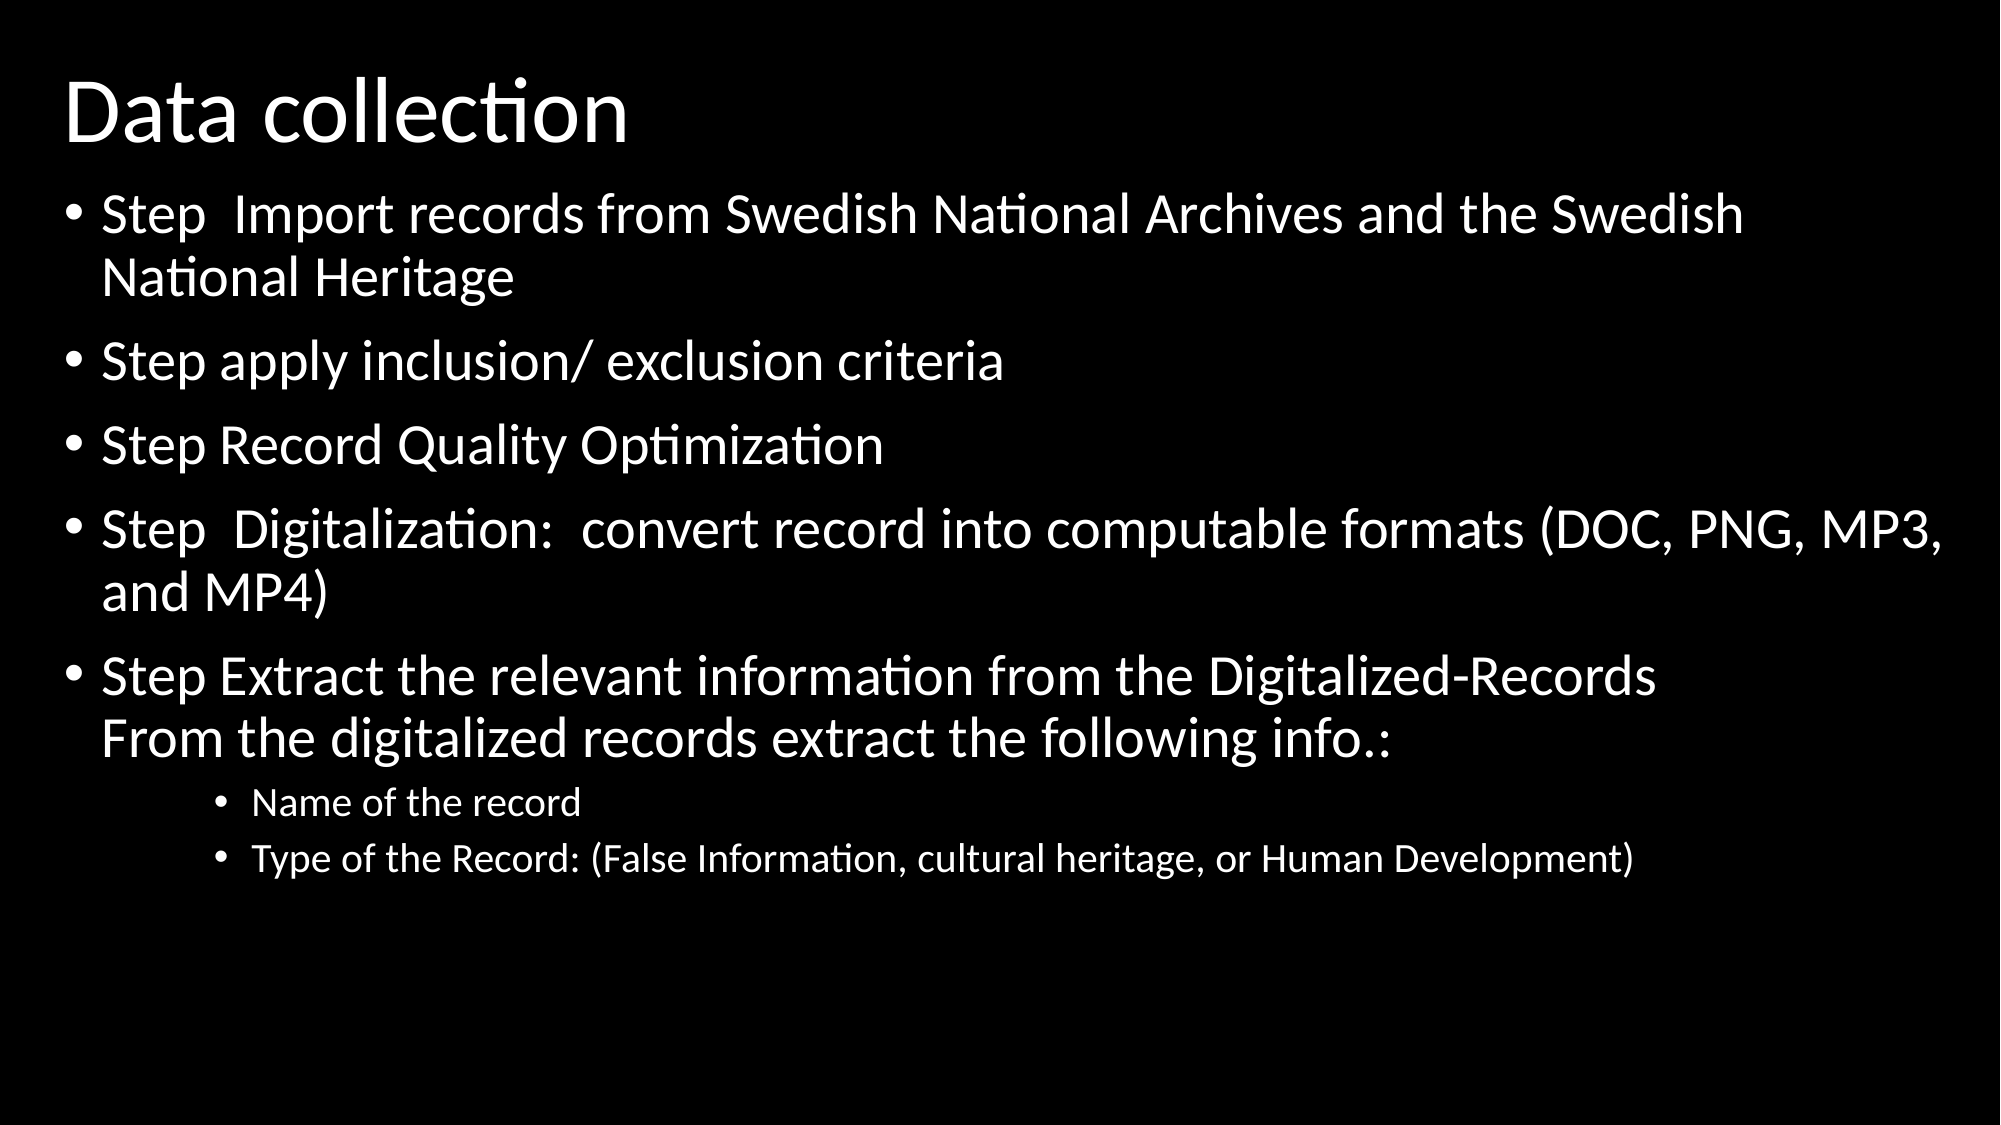

Data collection
Step  Import records from Swedish National Archives and the Swedish National Heritage
Step apply inclusion/ exclusion criteria
Step Record Quality Optimization
Step  Digitalization:  convert record into computable formats (DOC, PNG, MP3, and MP4)
Step Extract the relevant information from the Digitalized-Records
From the digitalized records extract the following info.:
Name of the record
Type of the Record: (False Information, cultural heritage, or Human Development)